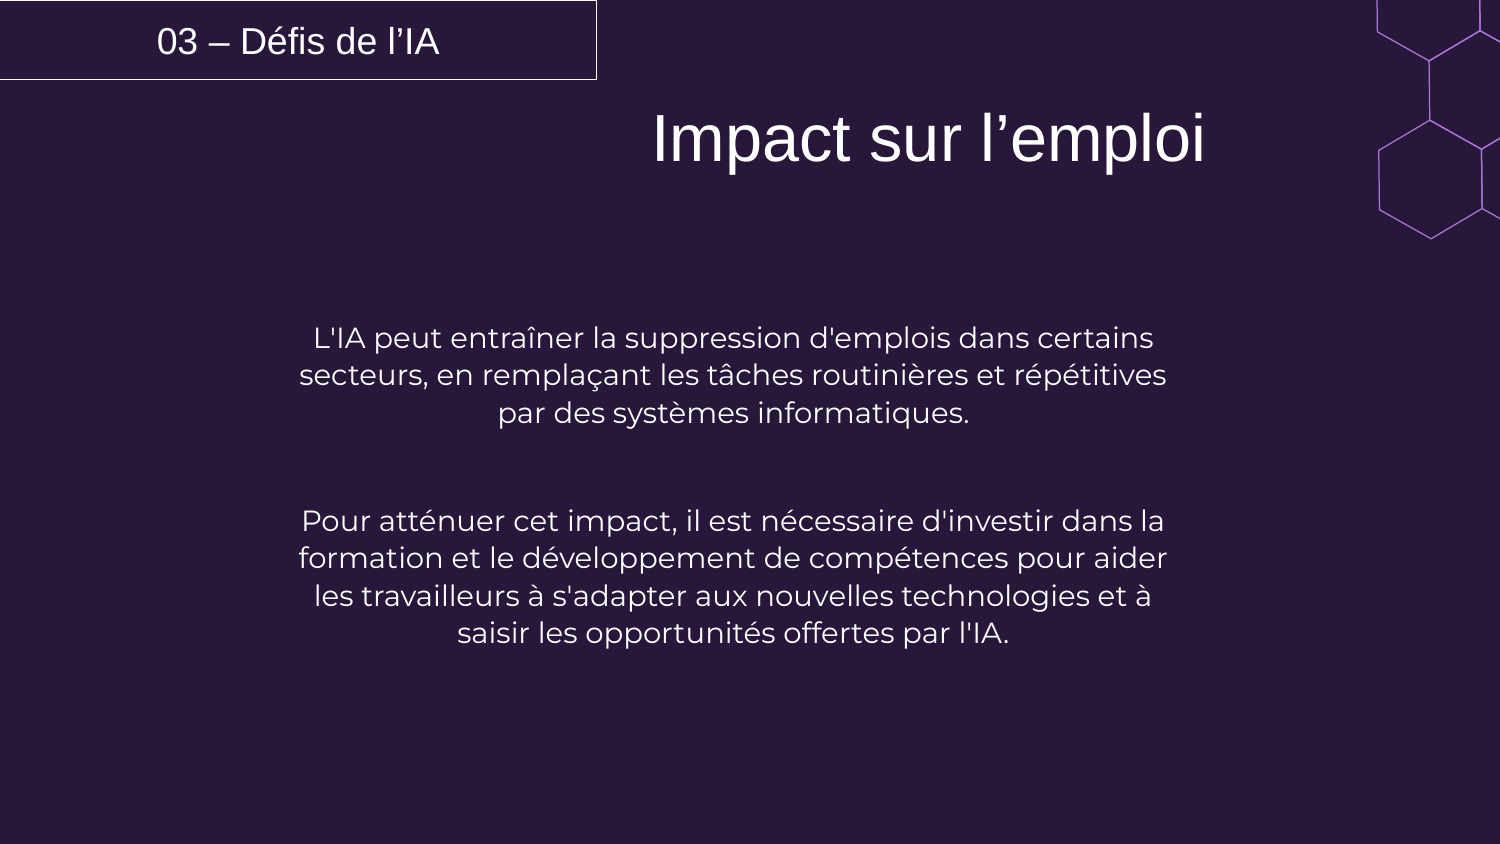

03 – Défis de l’IA
Impact sur l’emploi
L'IA peut entraîner la suppression d'emplois dans certains secteurs, en remplaçant les tâches routinières et répétitives par des systèmes informatiques.

Pour atténuer cet impact, il est nécessaire d'investir dans la formation et le développement de compétences pour aider les travailleurs à s'adapter aux nouvelles technologies et à saisir les opportunités offertes par l'IA.